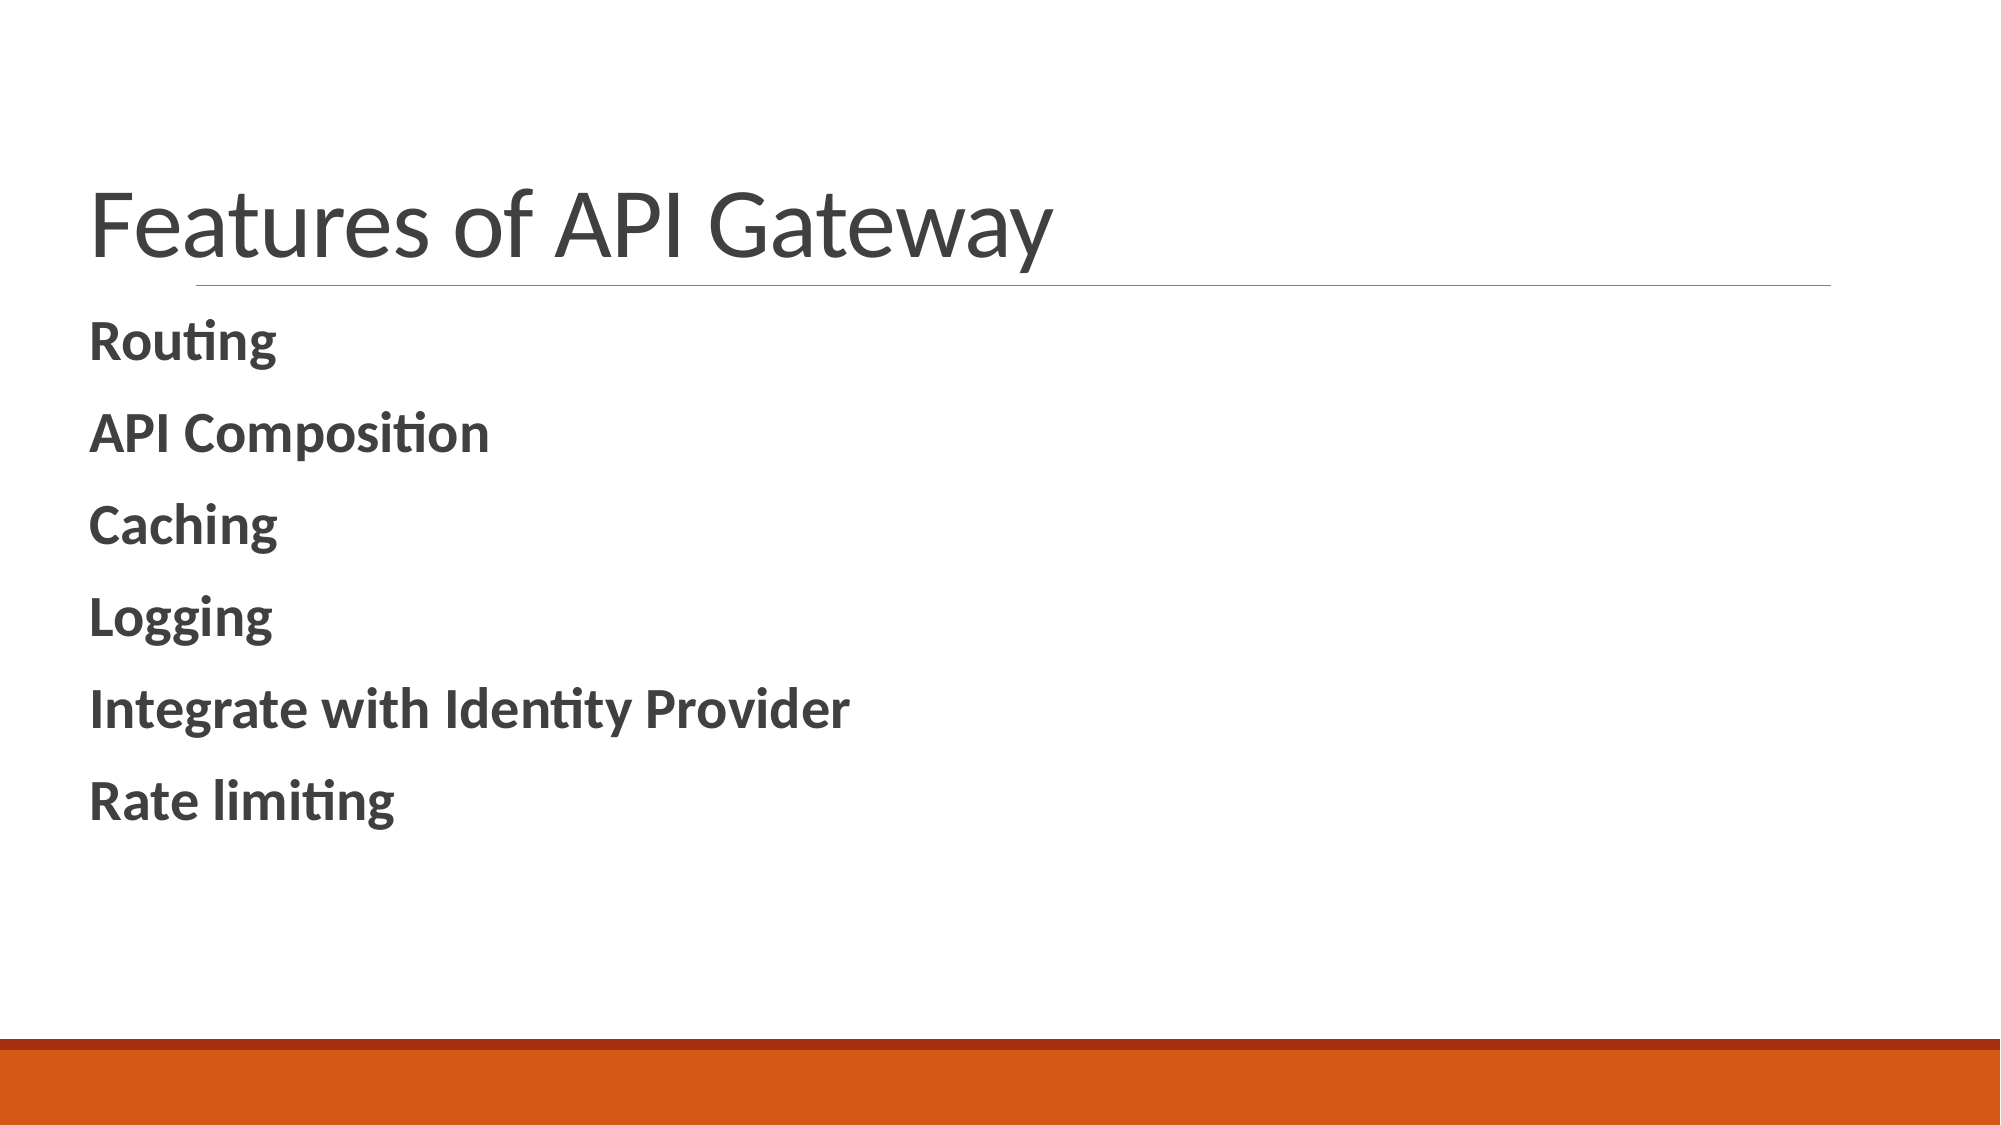

# Features of API Gateway
Routing
API Composition
Caching
Logging
Integrate with Identity Provider
Rate limiting